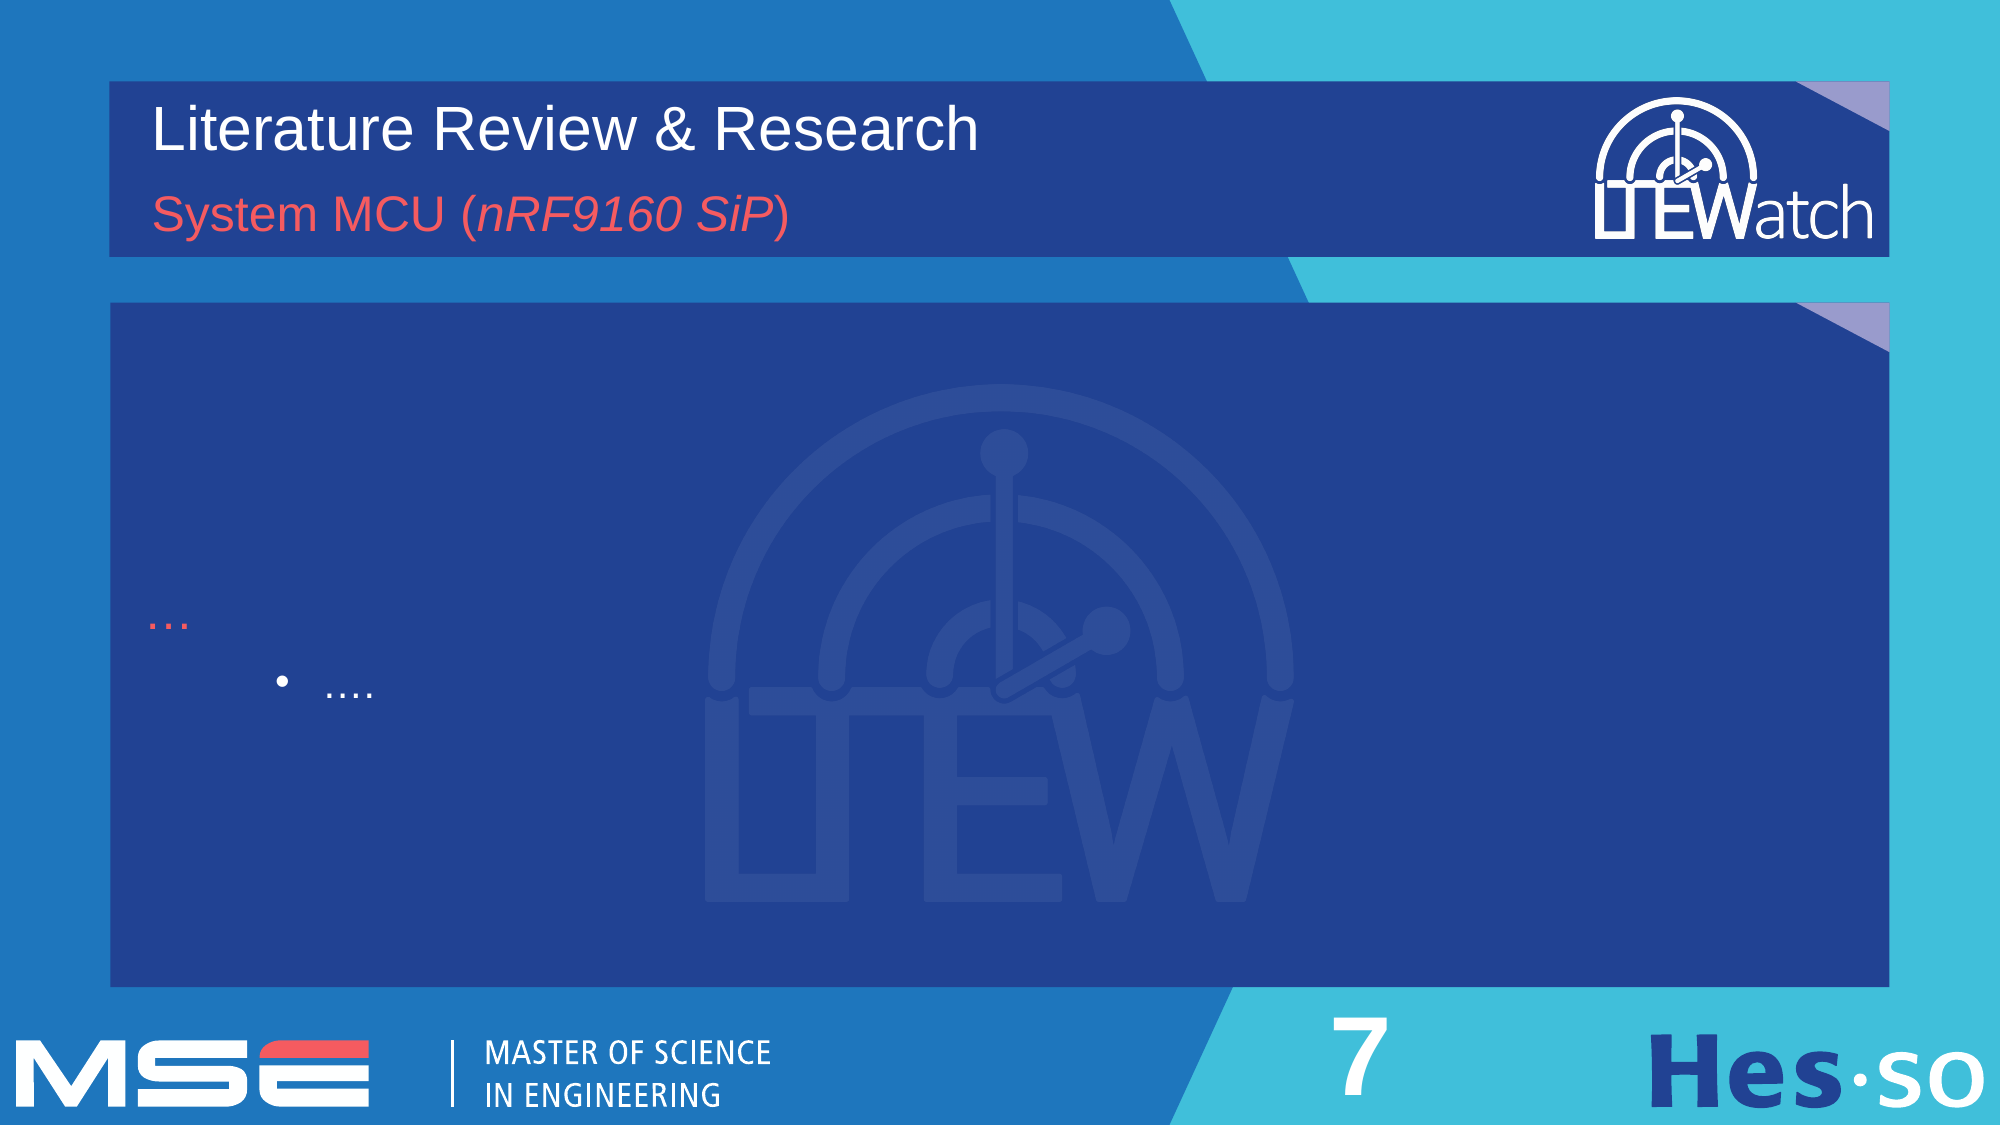

Literature Review & Research
System MCU (nRF9160 SiP)
…
….
7